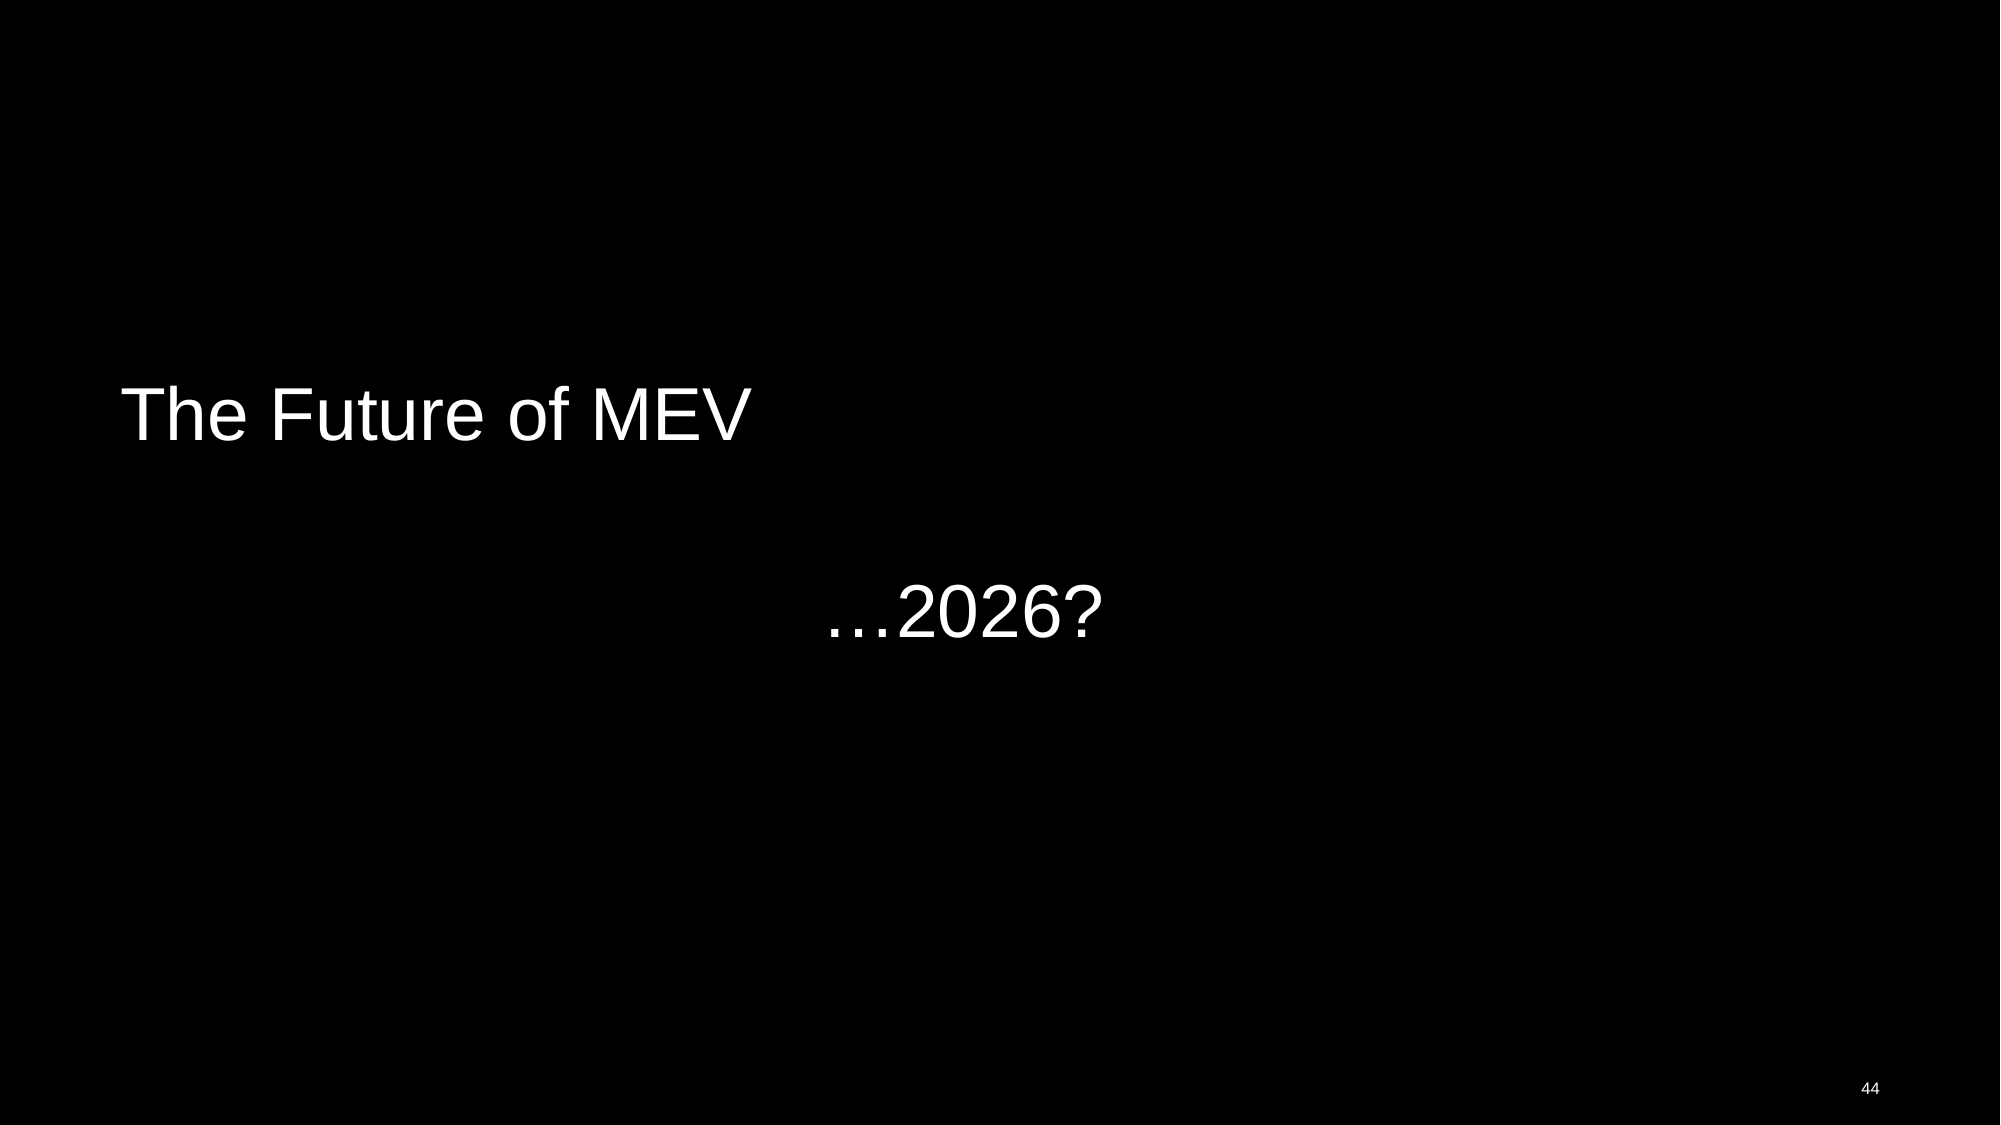

# The Future of MEV
…2026?

44